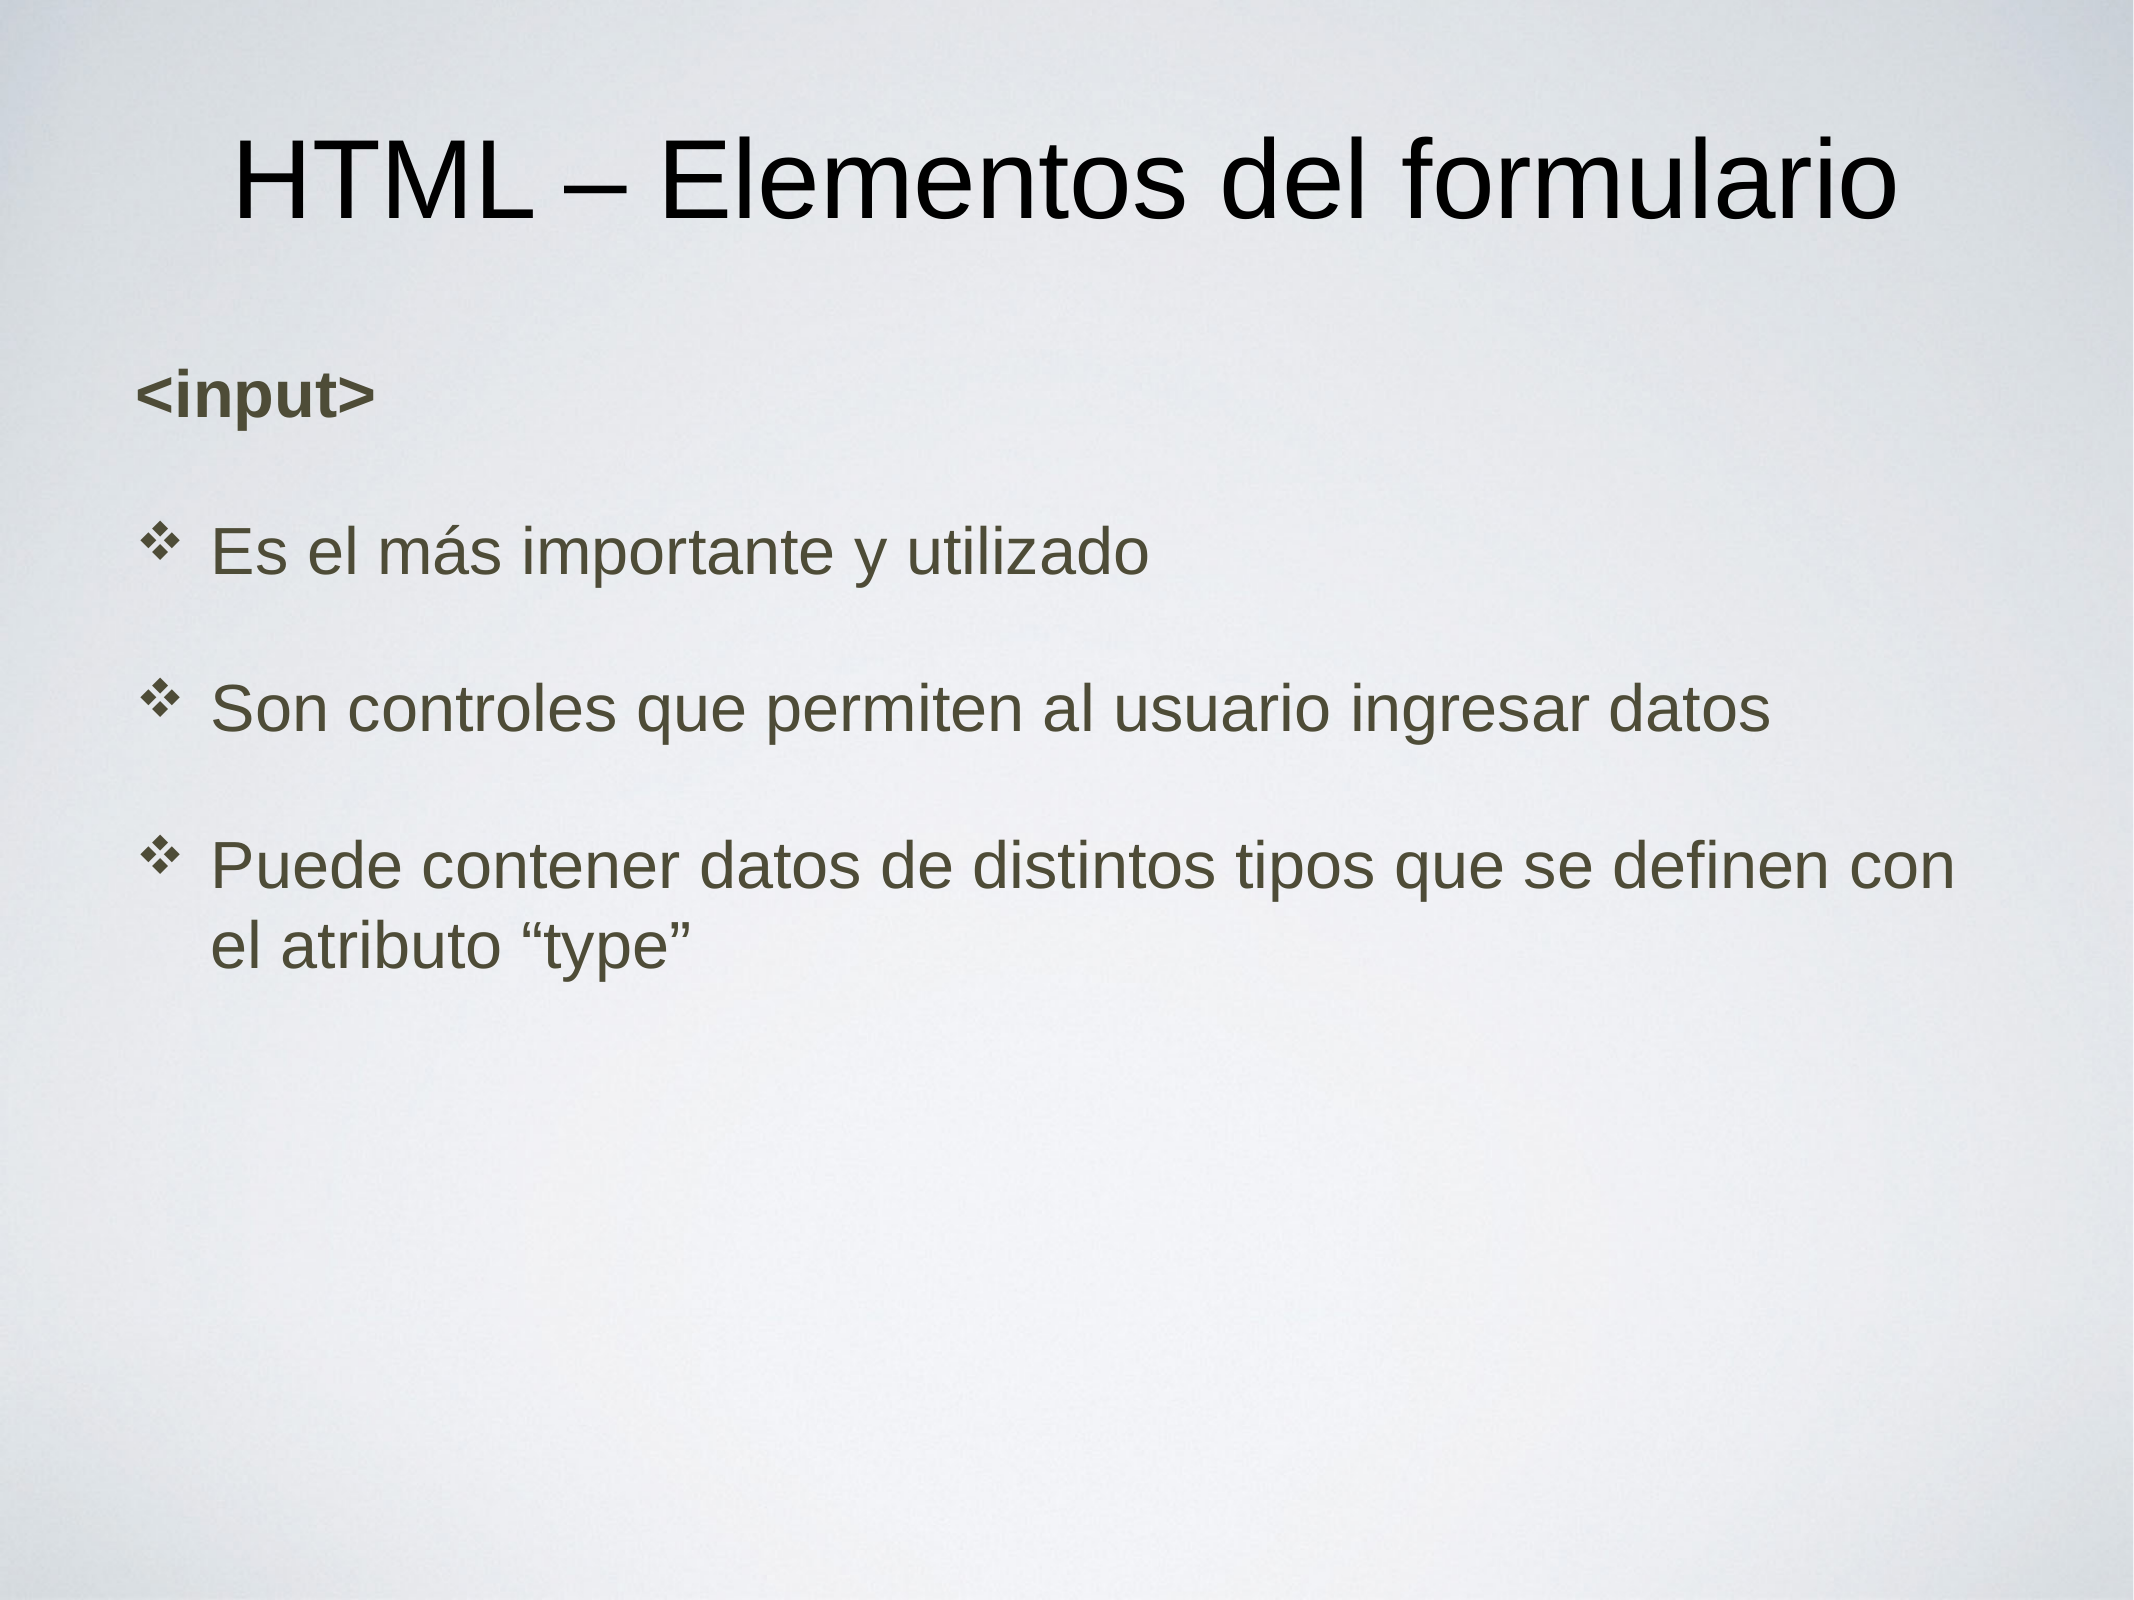

# HTML – Elementos del formulario
<input>
Es el más importante y utilizado
Son controles que permiten al usuario ingresar datos
Puede contener datos de distintos tipos que se definen con el atributo “type”